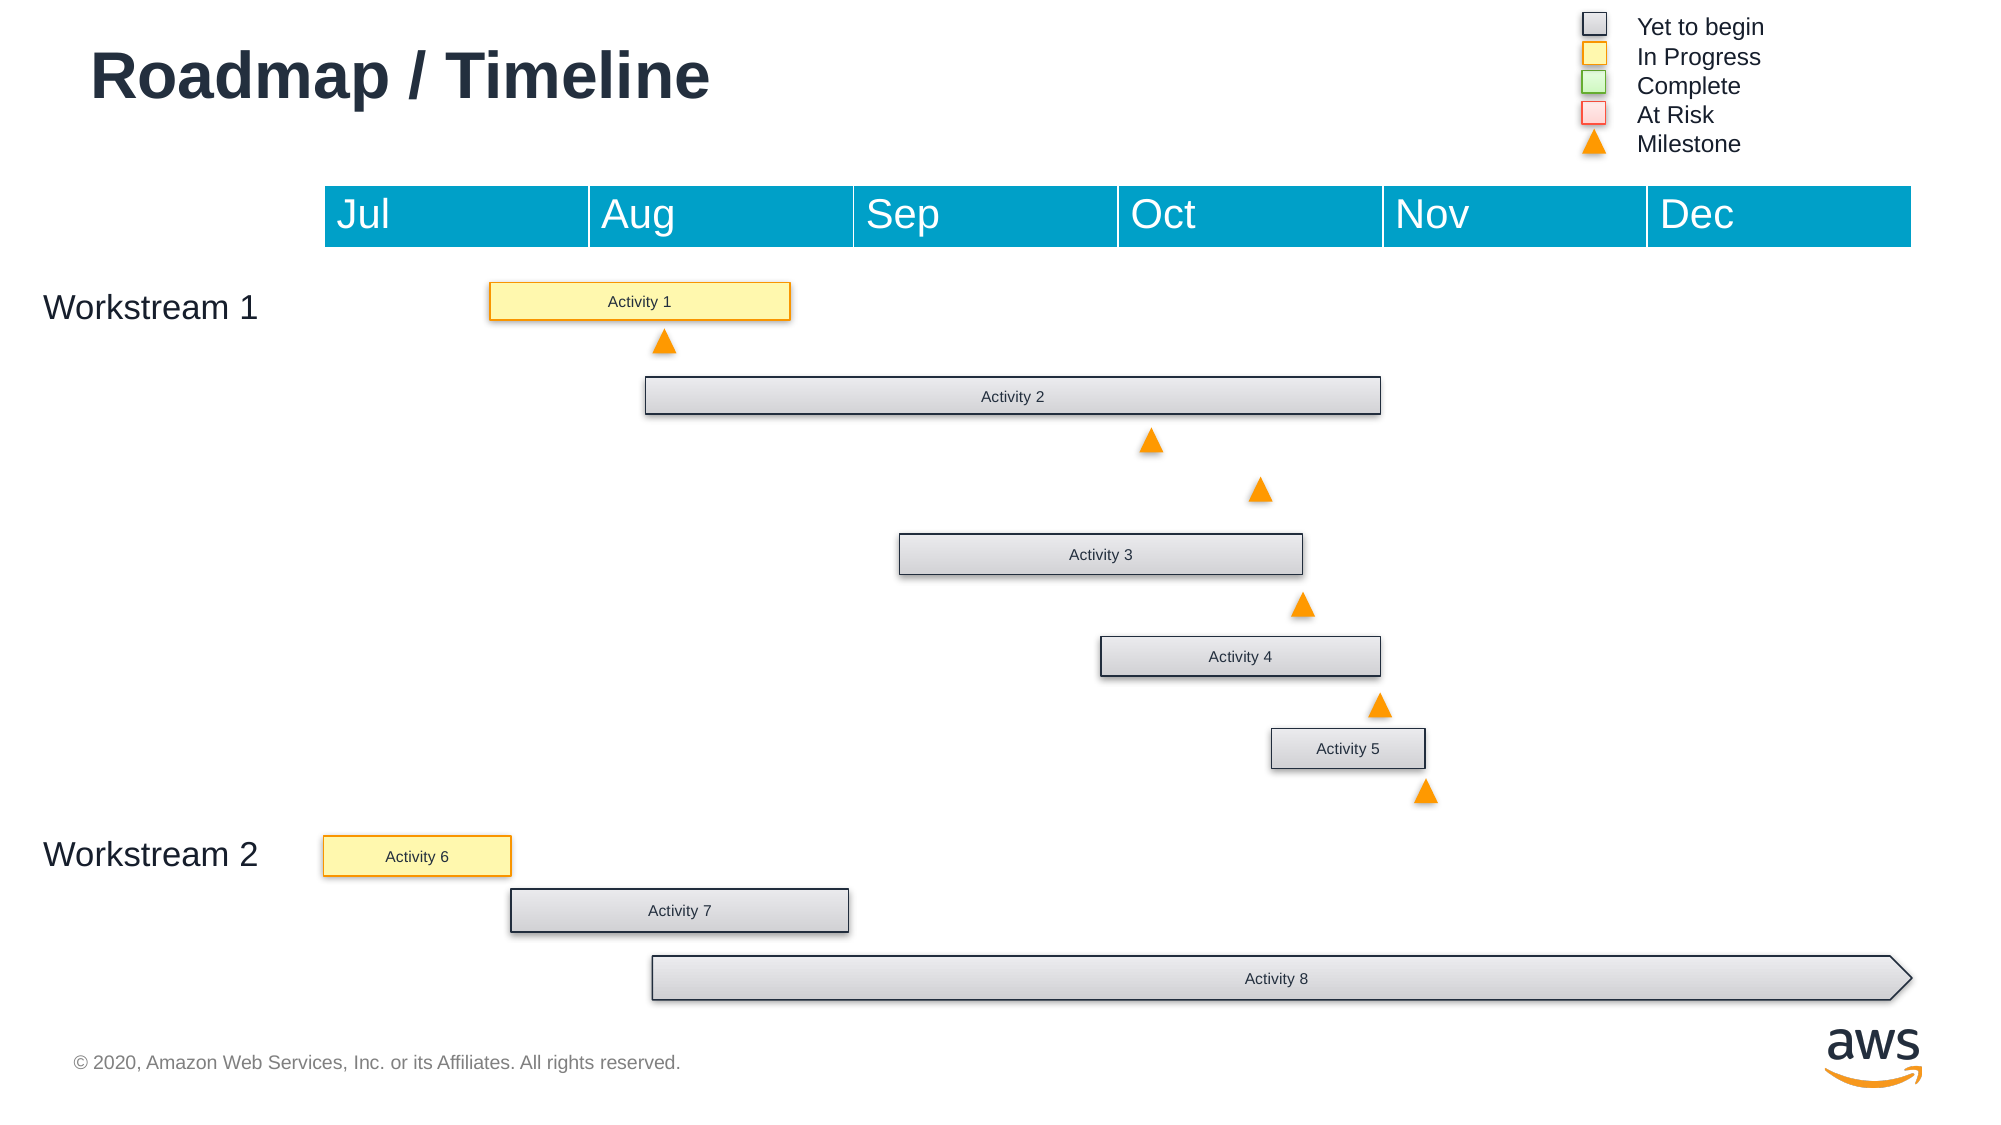

Yet to begin
In Progress
Complete
At Risk
Milestone

# Roadmap / Timeline

| Jul | Aug | Sep | Oct | Nov | Dec |
| --- | --- | --- | --- | --- | --- |
Workstream 1
Activity 1
Milestone 1

Activity 2
Milestone 2

Milestone 3

Activity 3
Milestone 4

Activity 4
Milestone 5

Activity 5
Milestone 6

Workstream 2
Activity 6
Activity 7
Activity 8